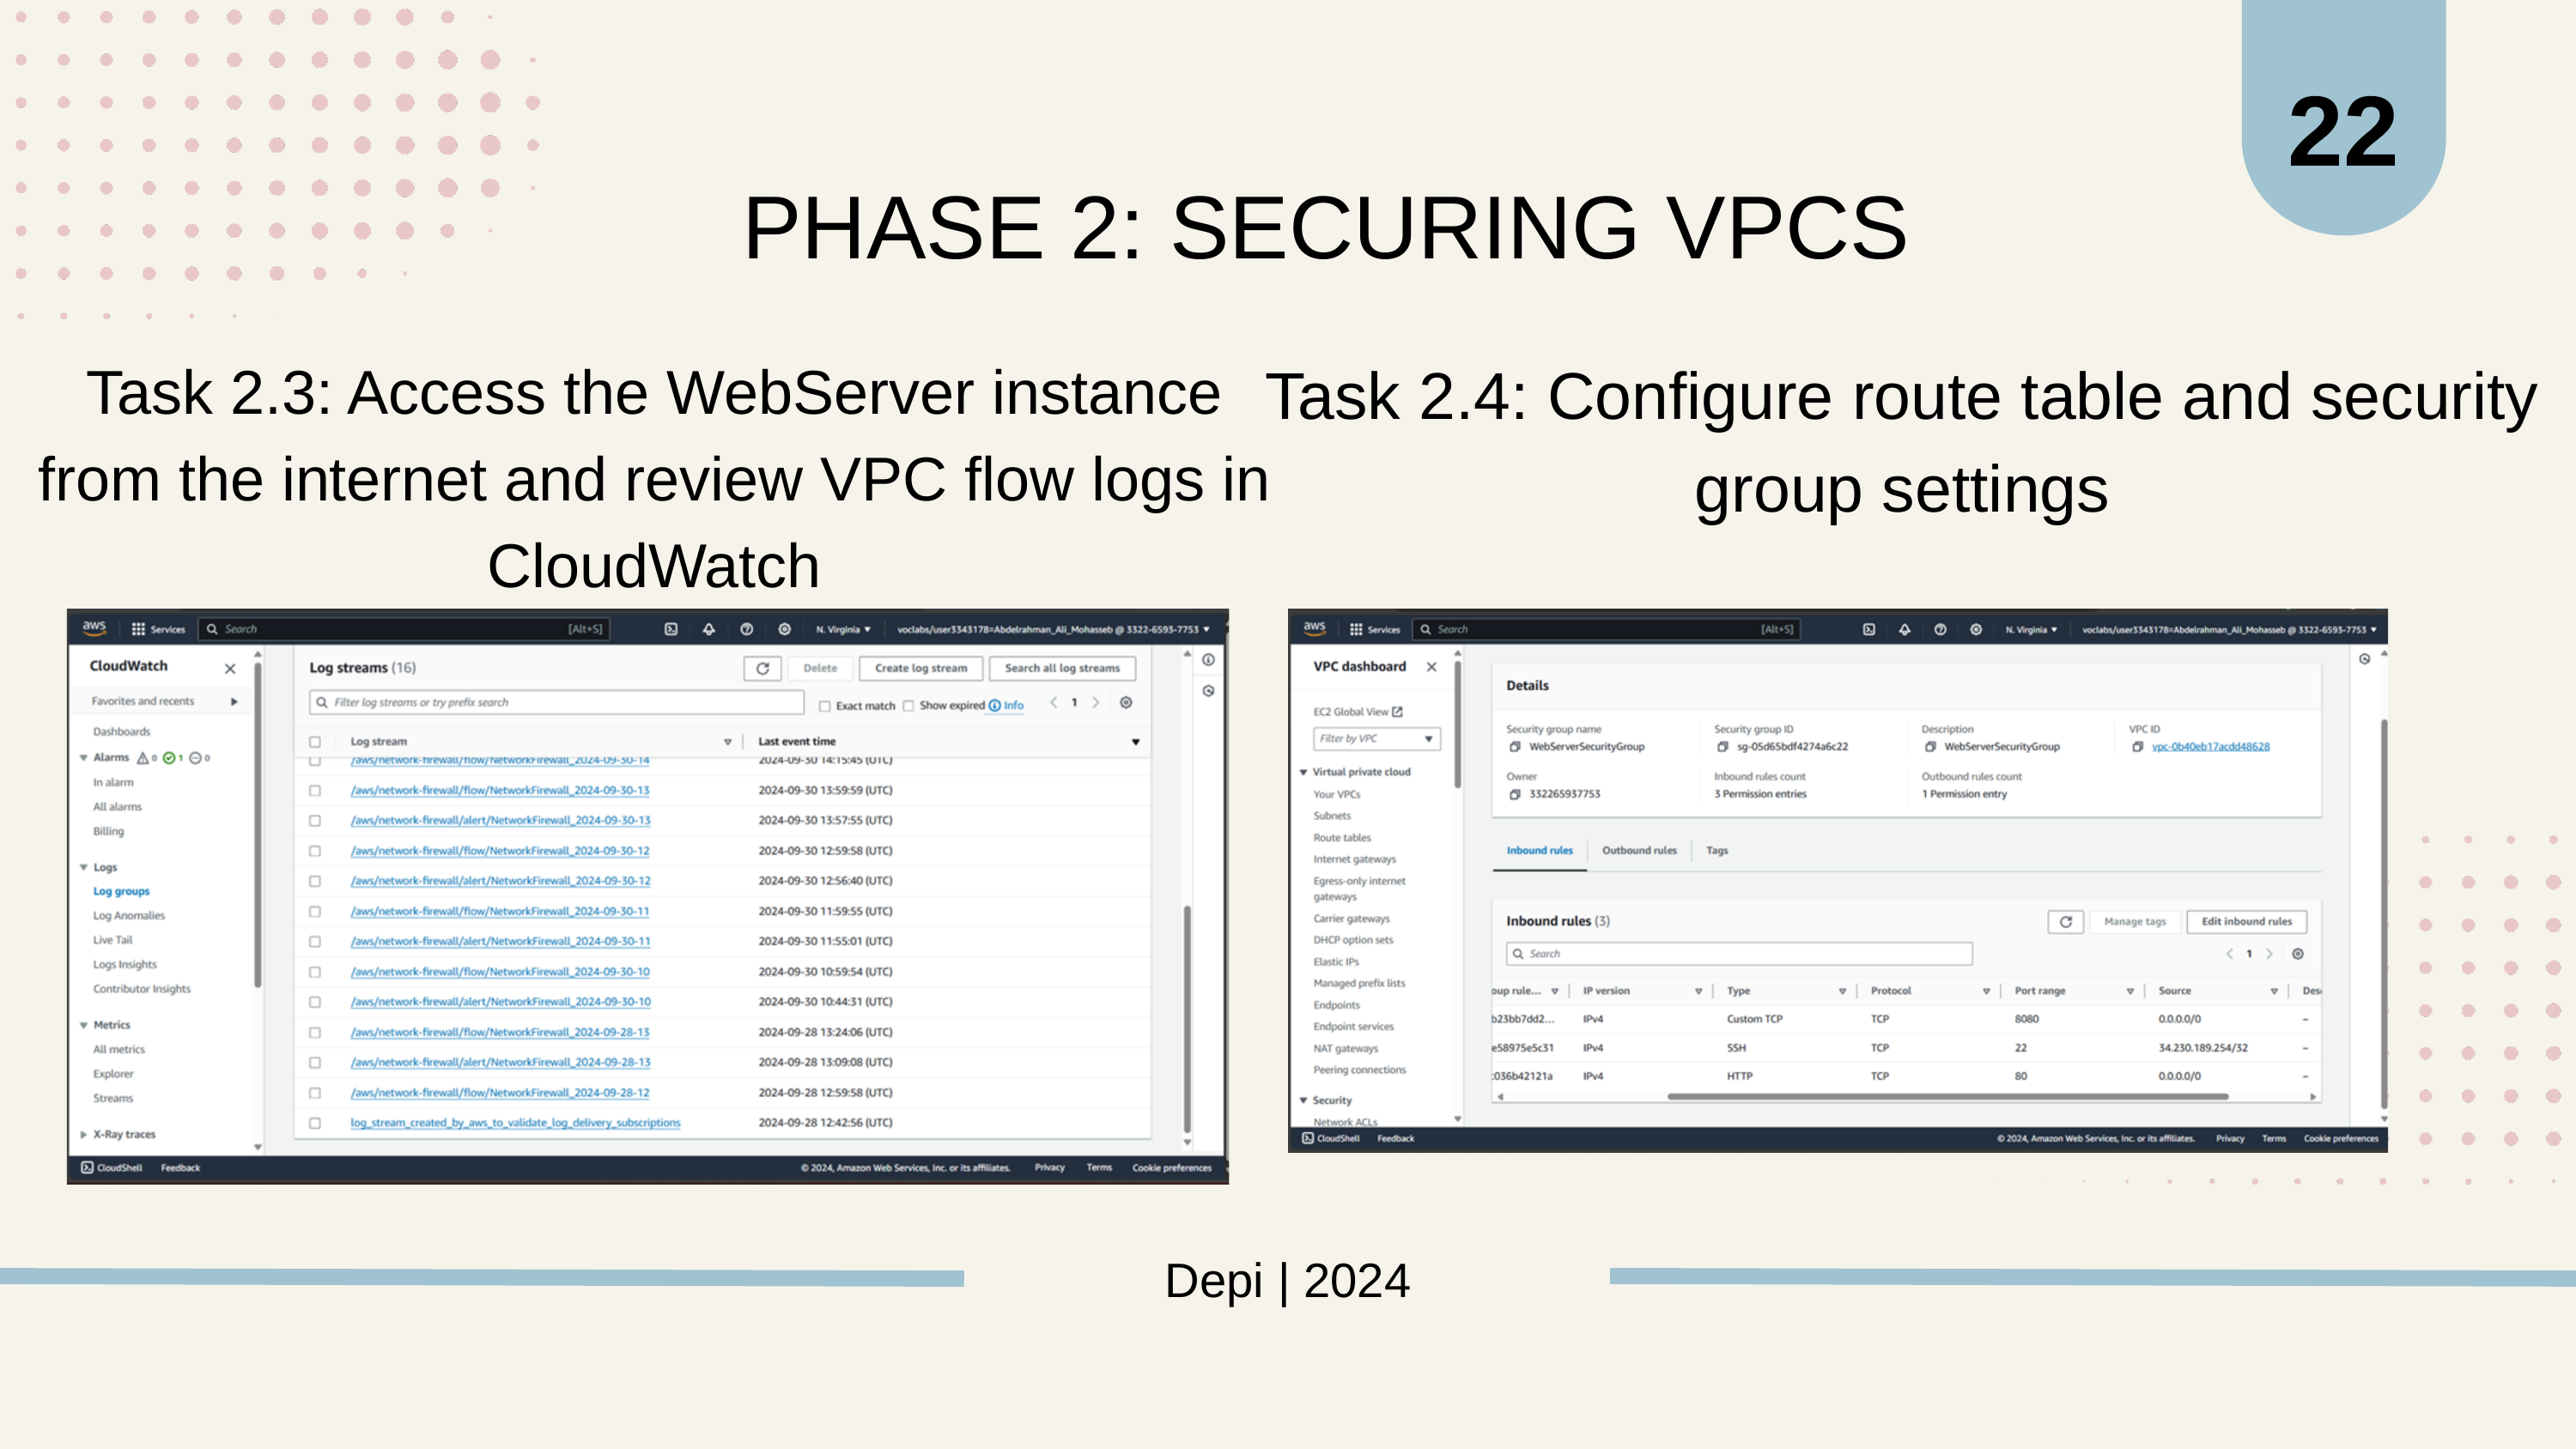

22

PHASE 2: SECURING VPCS

Task 2.3: Access the WebServer instance from the internet and review VPC flow logs in CloudWatch

Task 2.4: Configure route table and security group settings

Depi | 2024